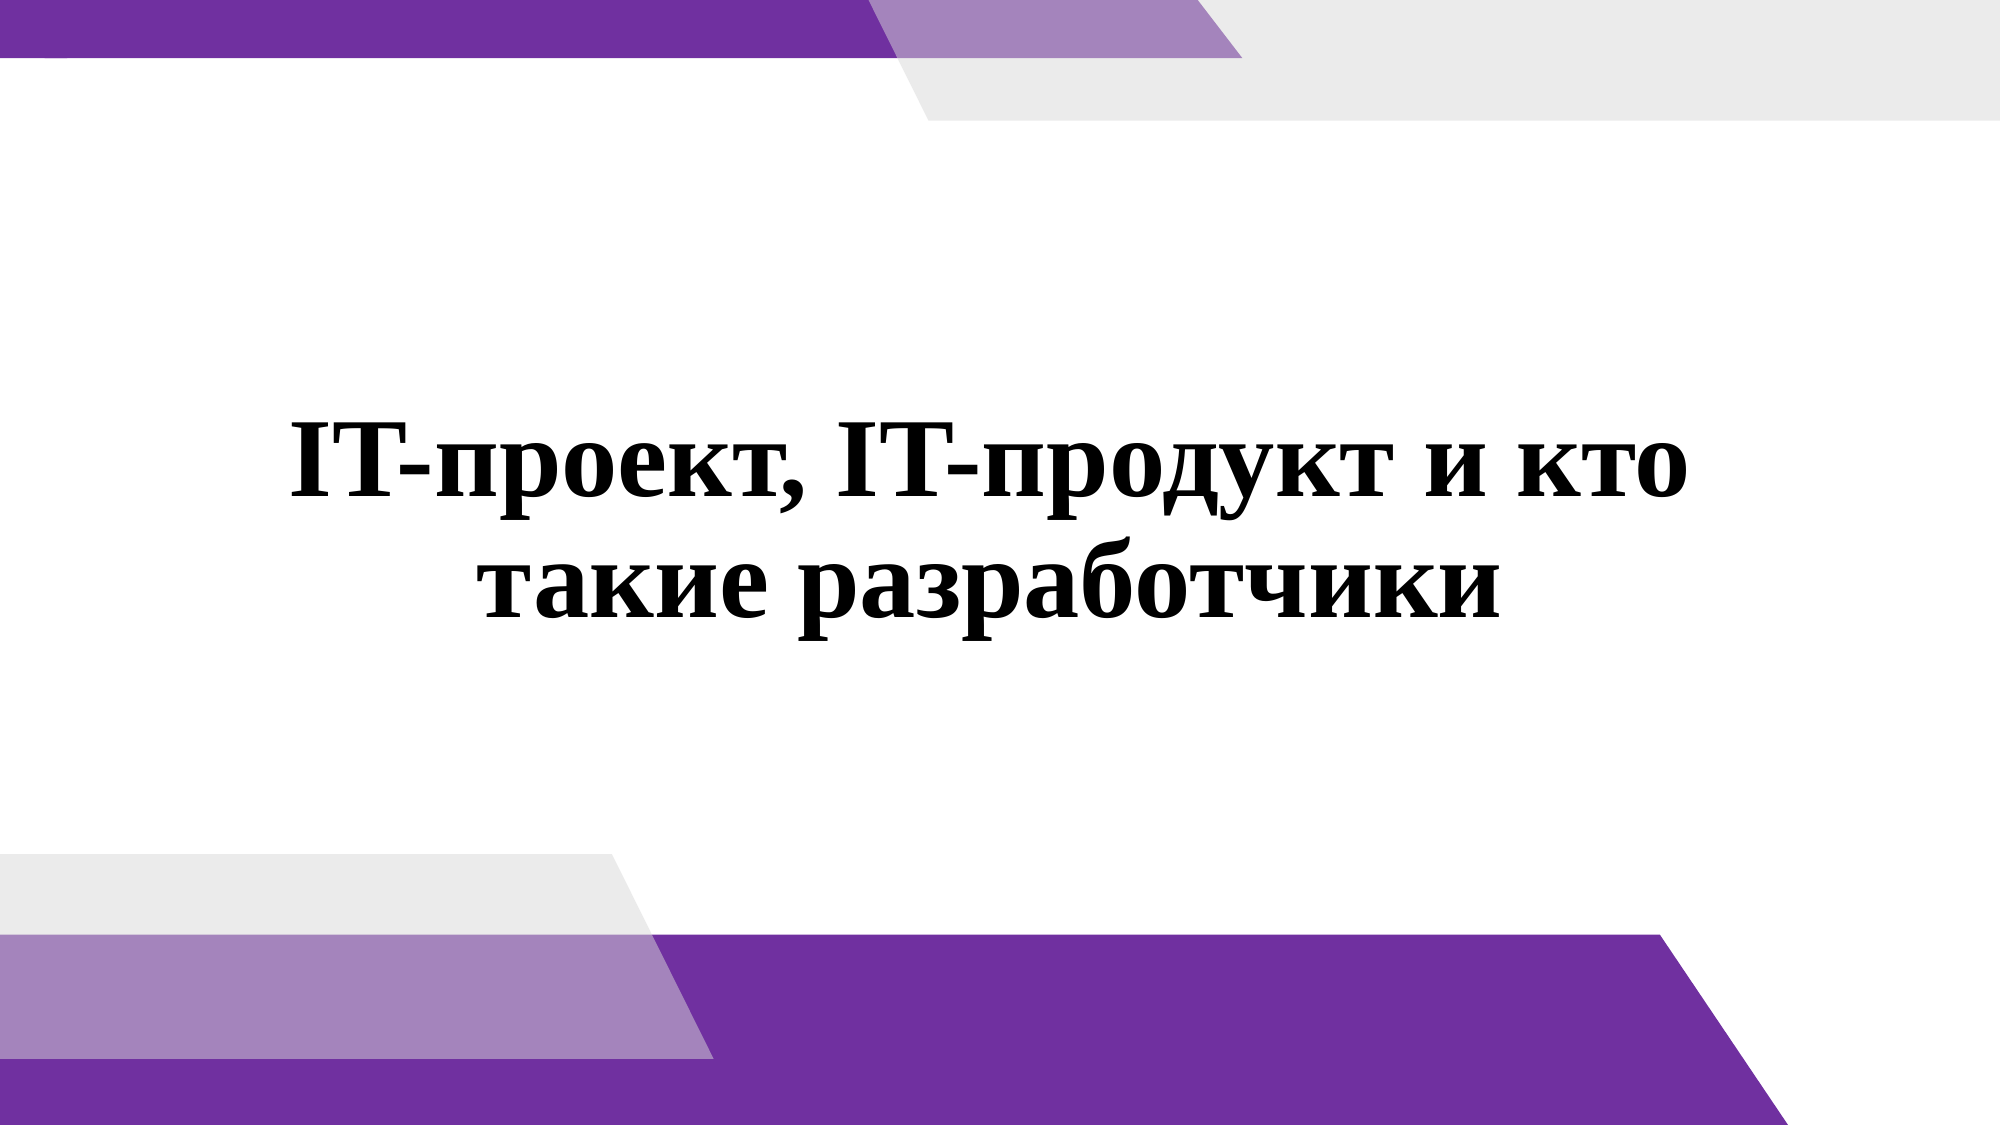

# IT-проект, IT-продукт и кто такие разработчики